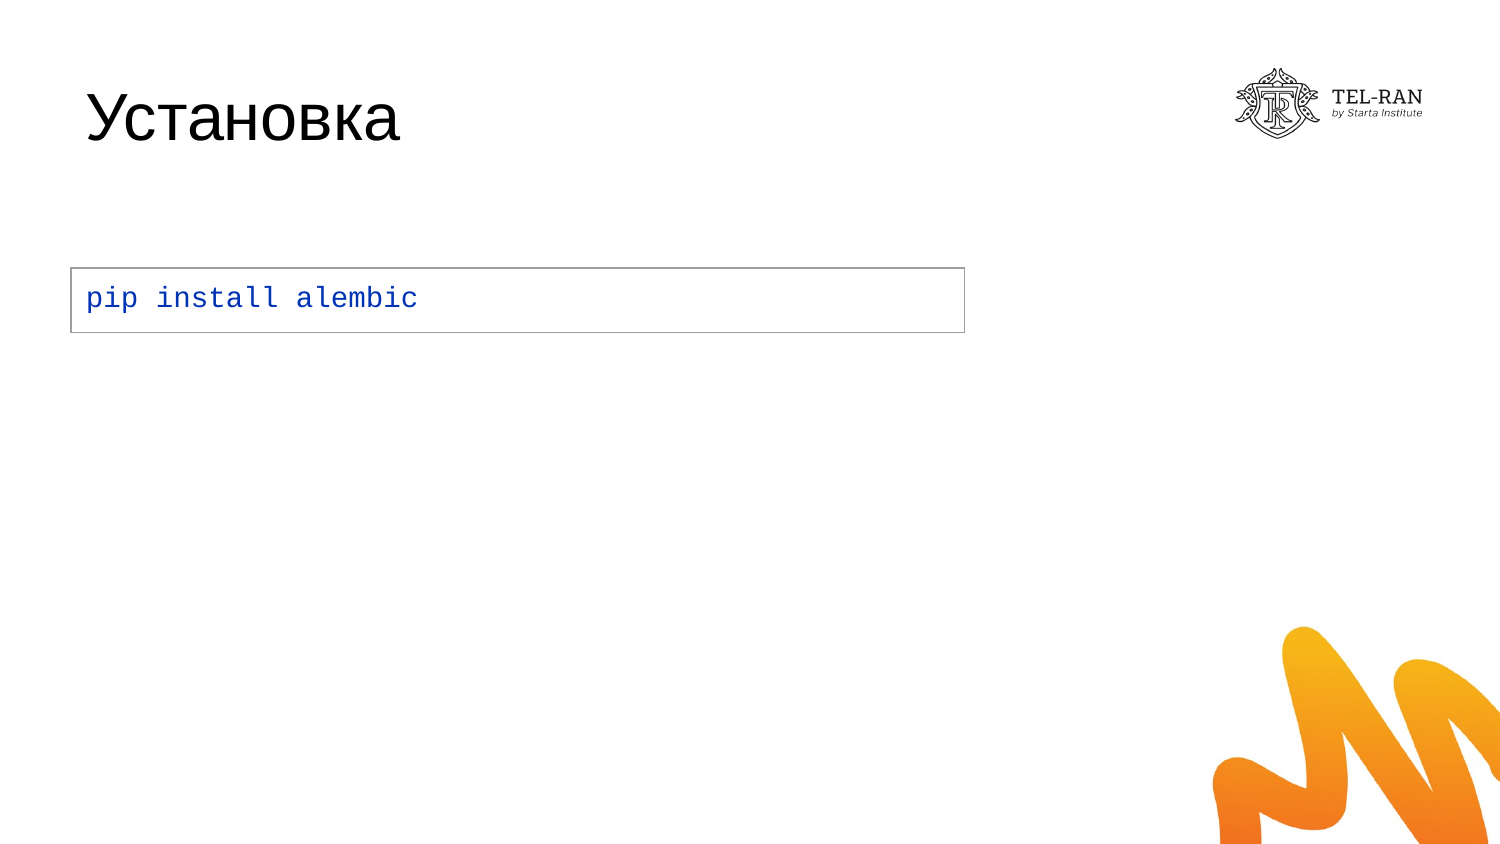

# Установка
| pip install alembic |
| --- |